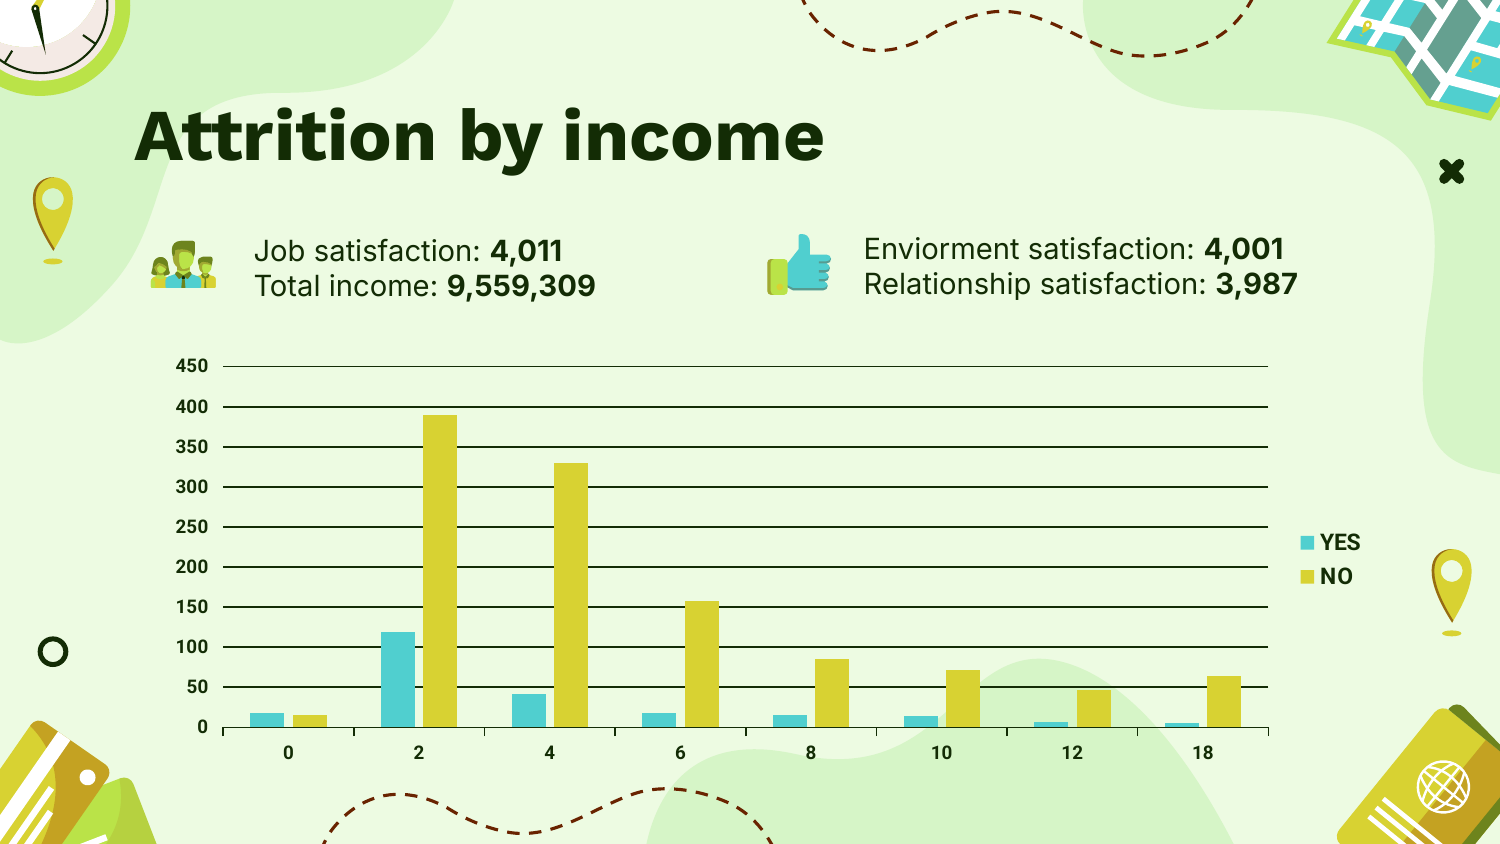

# Attrition by income
Enviorment satisfaction: 4,001
Relationship satisfaction: 3,987
Job satisfaction: 4,011
Total income: 9,559,309

### Chart

| Category | YES | NO |
|---|---|---|
| 0 | 18.0 | 15.0 |
| 2 | 119.0 | 390.0 |
| 4 | 42.0 | 330.0 |
| 6 | 18.0 | 157.0 |
| 8 | 15.0 | 85.0 |
| 10 | 14.0 | 72.0 |
| 12 | 6.0 | 47.0 |
| 18 | 5.0 | 64.0 |